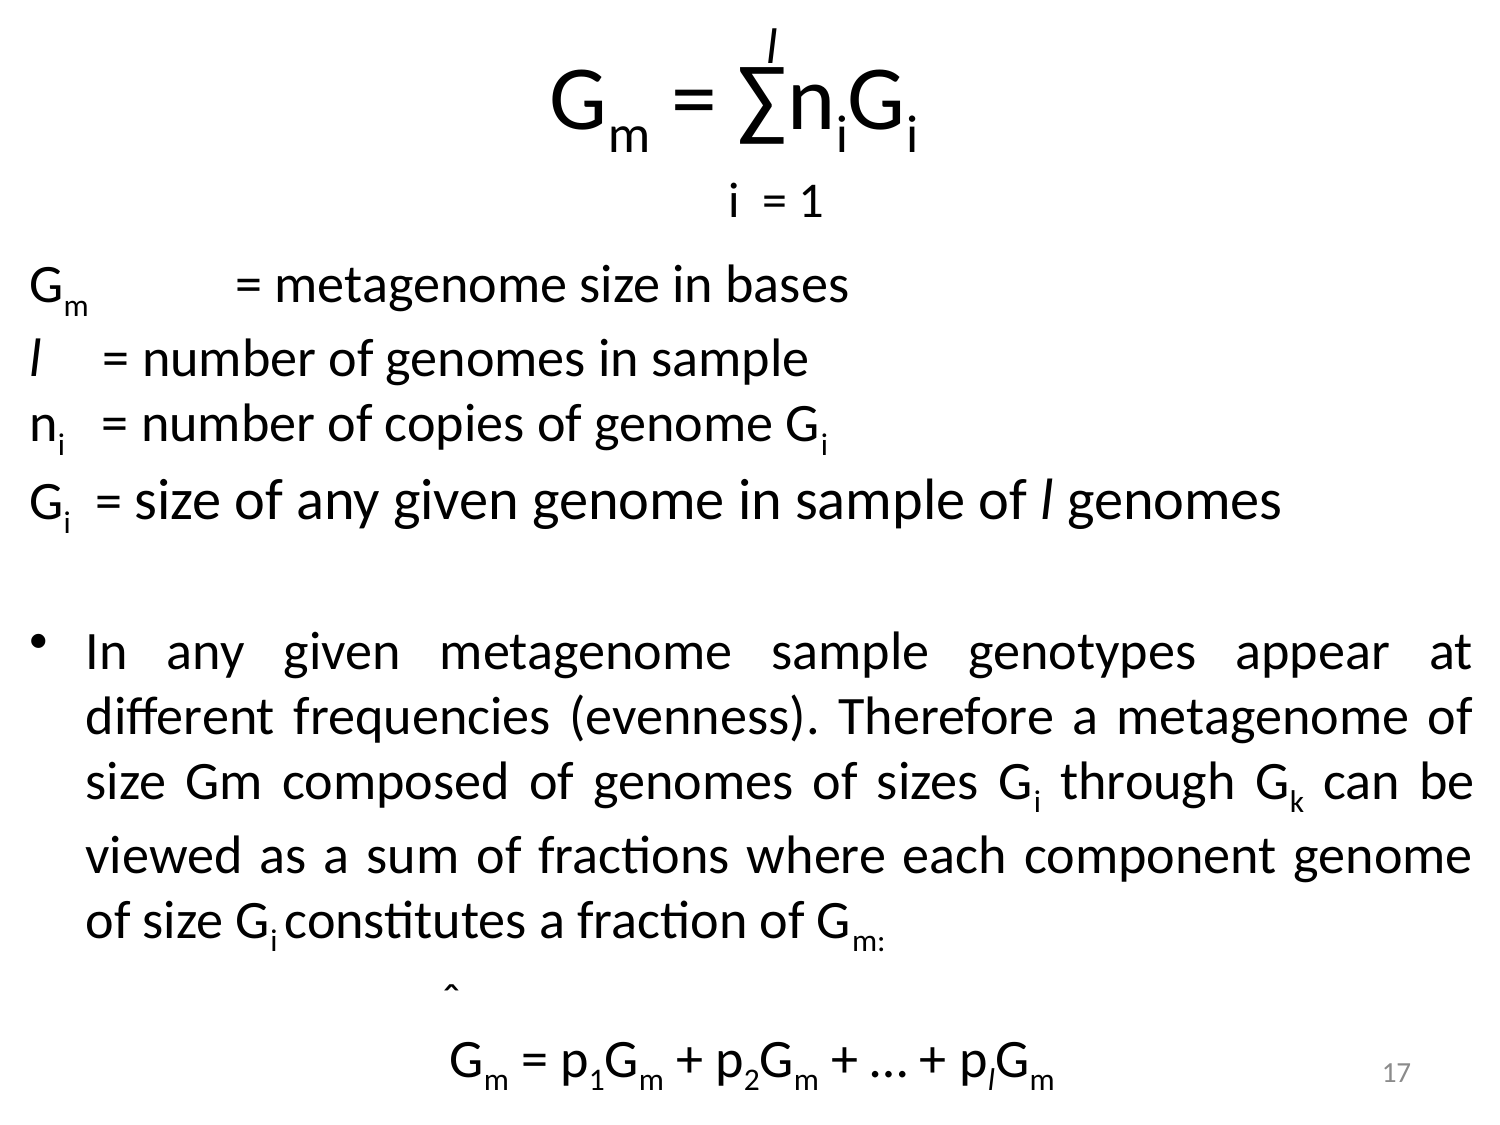

l
Gm = ∑niGi
i  = 1

Gm	= metagenome size in bases
l     = number of genomes in sample
ni   = number of copies of genome Gi
Gi  = size of any given genome in sample of l genomes

In any given metagenome sample genotypes appear at different frequencies (evenness). Therefore a metagenome of size Gm composed of genomes of sizes Gi through Gk can be viewed as a sum of fractions where each component genome of size Gi constitutes a fraction of Gm:

Gm = p1Gm + p2Gm + … + plGm

ˆ
17